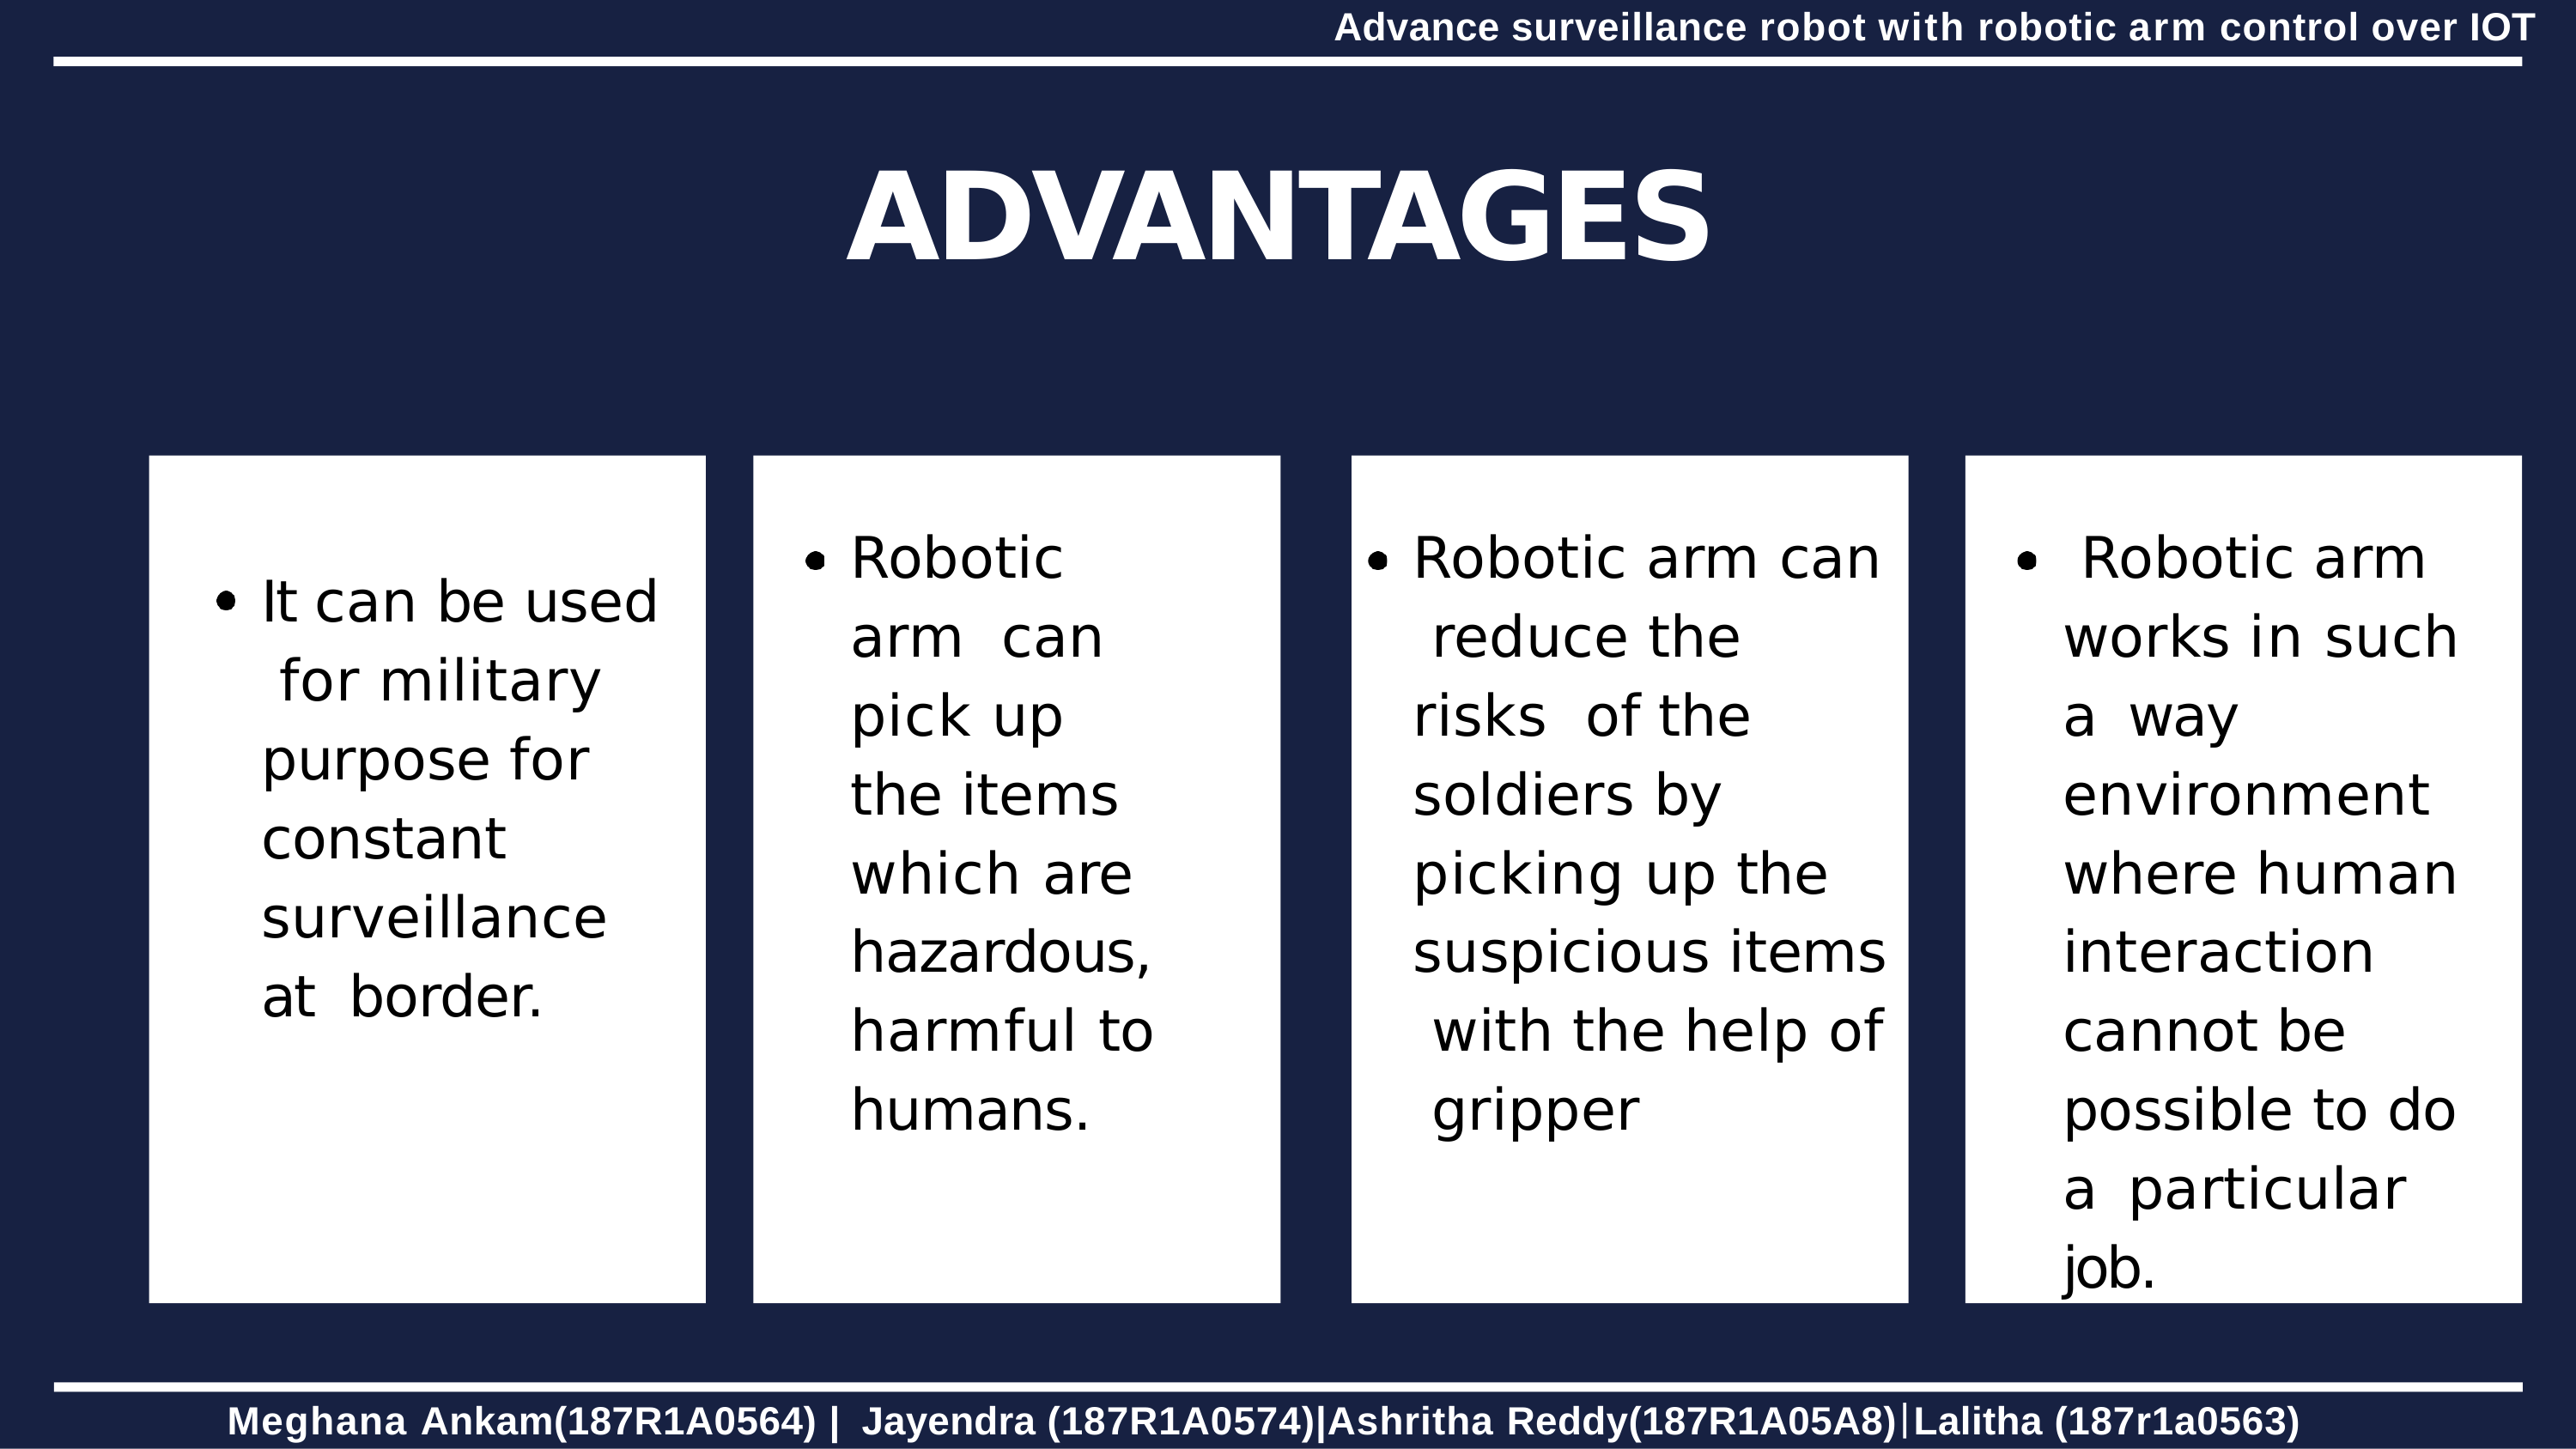

Advance surveillance robot with robotic arm control over IOT
# ADVANTAGES

It can be used  for military  purpose for  constant  surveillance at  border.

Robotic arm  can pick up  the items  which are  hazardous,  harmful to  humans.

Robotic arm can  reduce the risks  of the soldiers by  picking up the  suspicious items  with the help of  gripper

 Robotic arm  works in such a  way  environment  where human  interaction  cannot be  possible to do a  particular job.

Meghana Ankam(187R1A0564) | Jayendra (187R1A0574)|Ashritha Reddy(187R1A05A8)|Lalitha (187r1a0563)